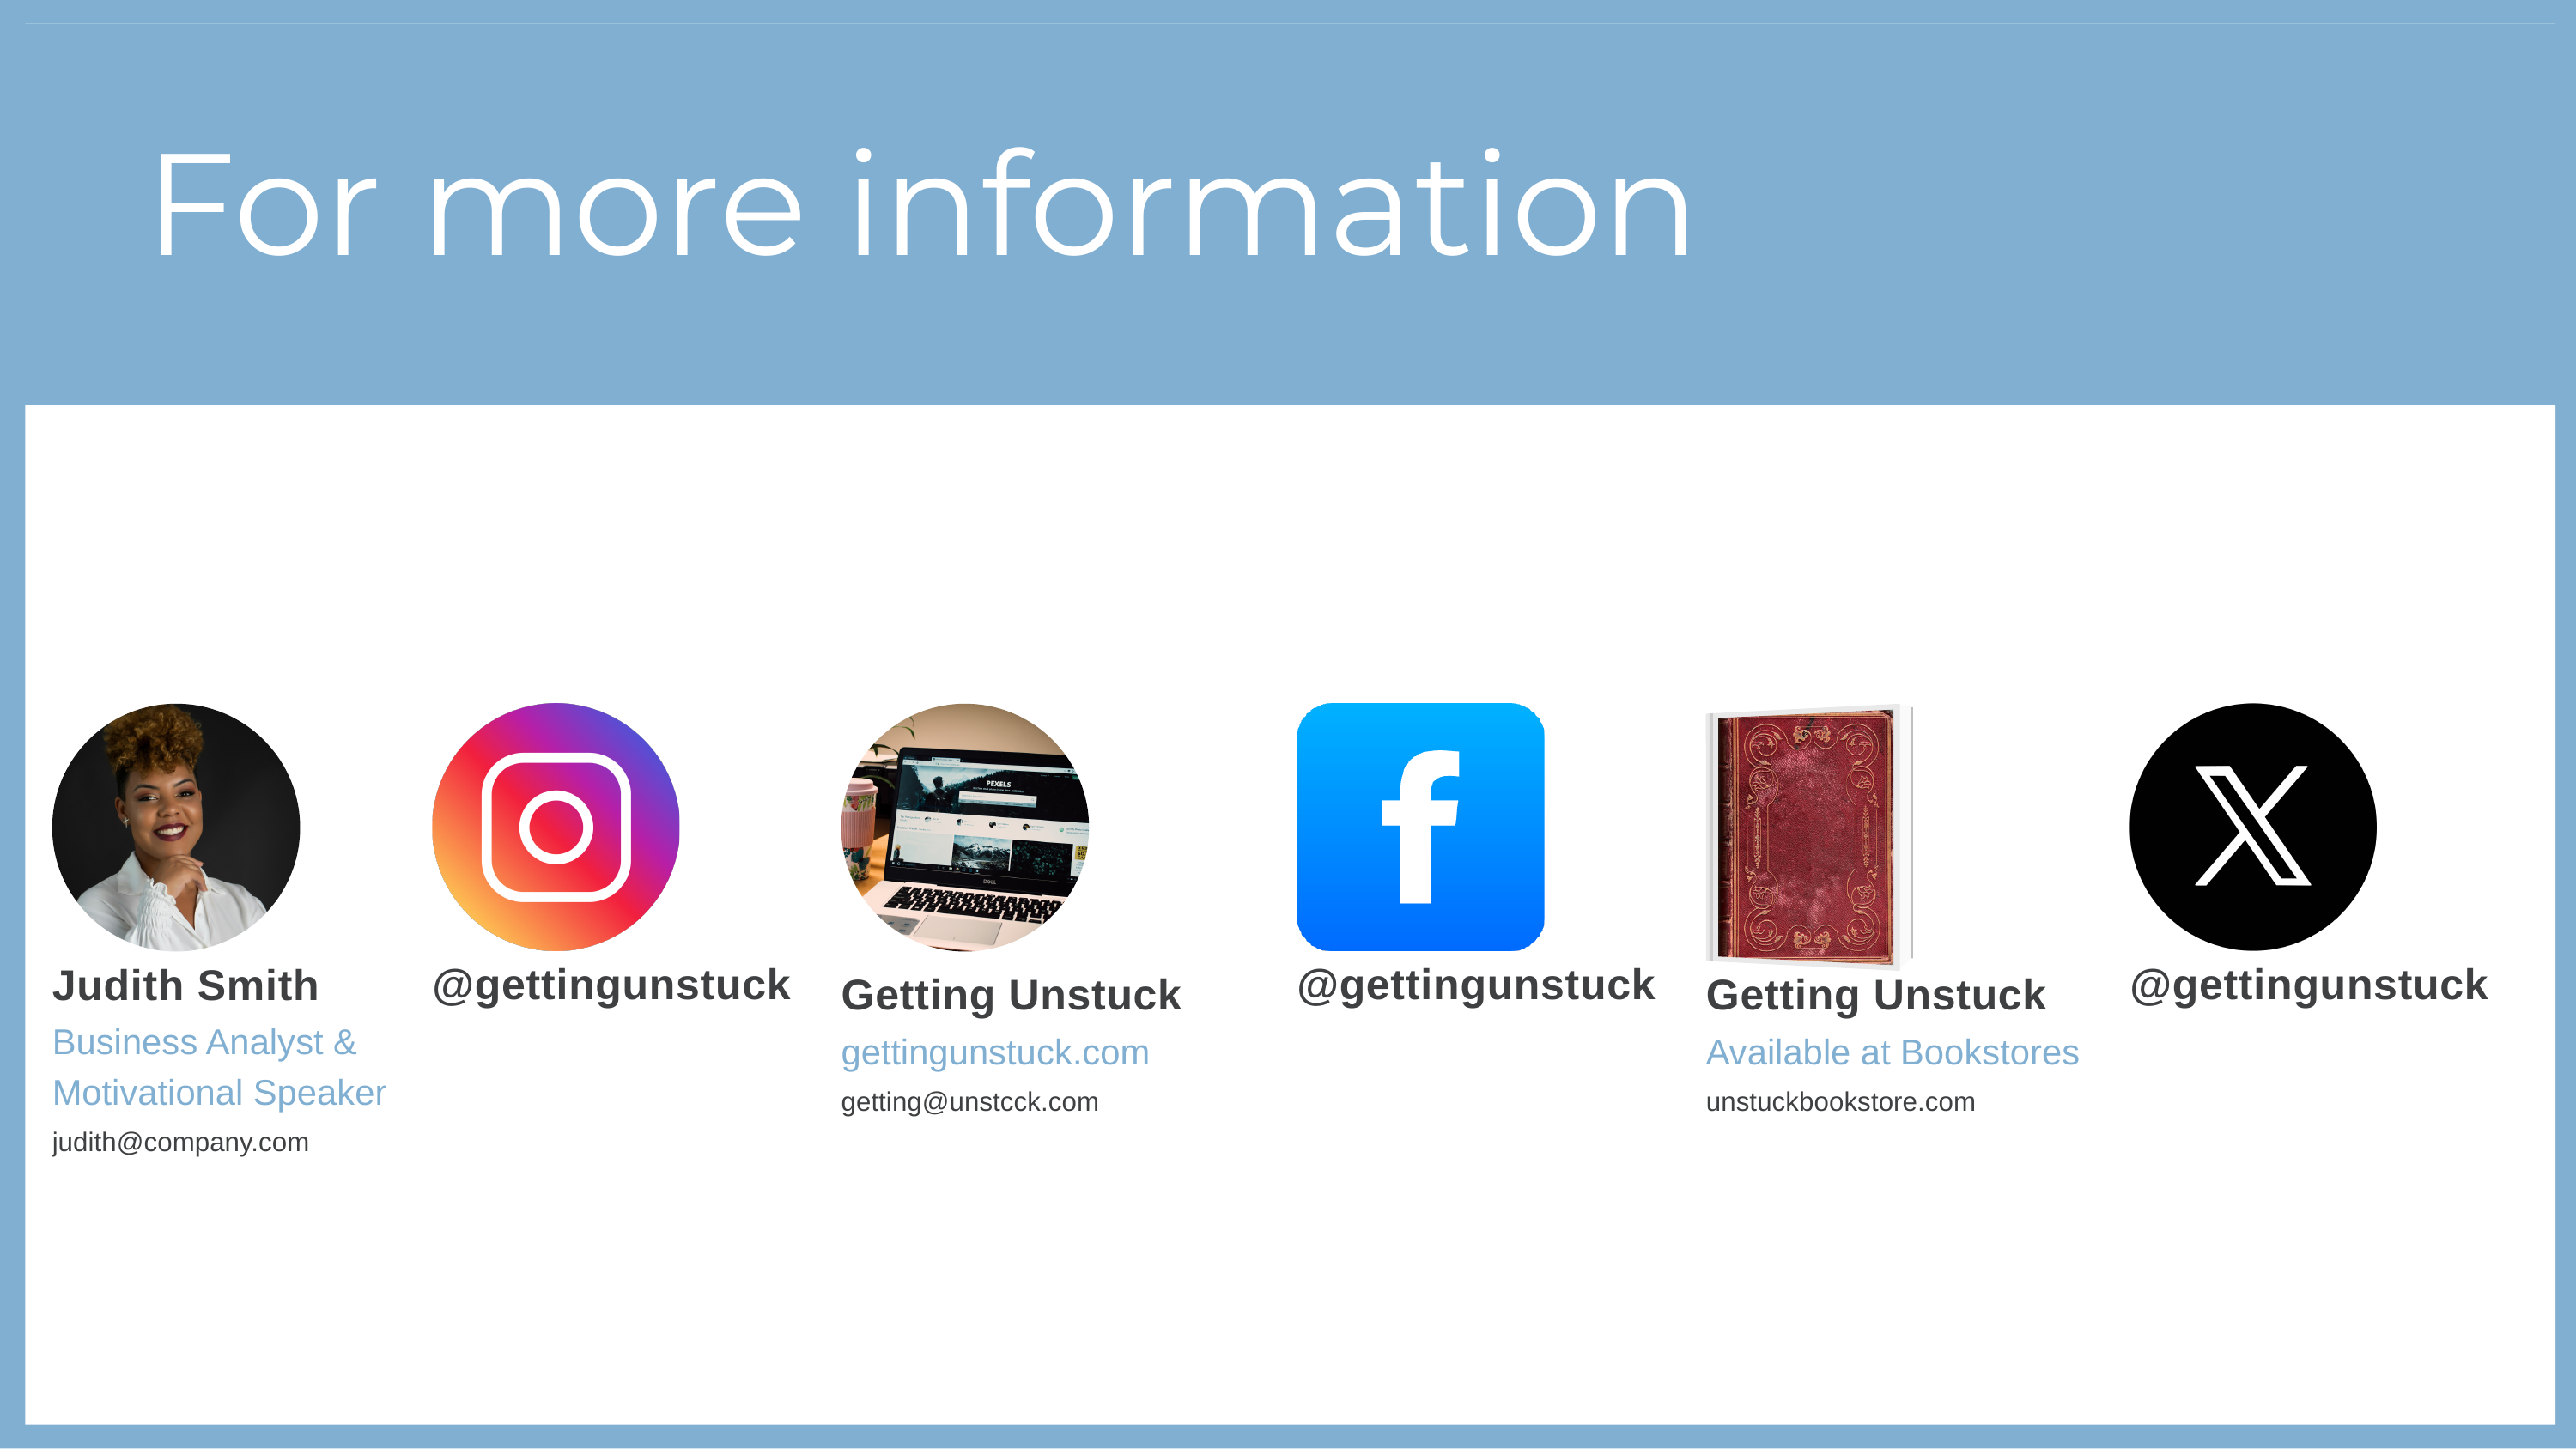

For more information

Judith Smith
Business Analyst & Motivational Speaker
judith@company.com

@gettingunstuck

Getting Unstuck
gettingunstuck.com
getting@unstcck.com

@gettingunstuck

Getting Unstuck
Available at Bookstores
unstuckbookstore.com

@gettingunstuck